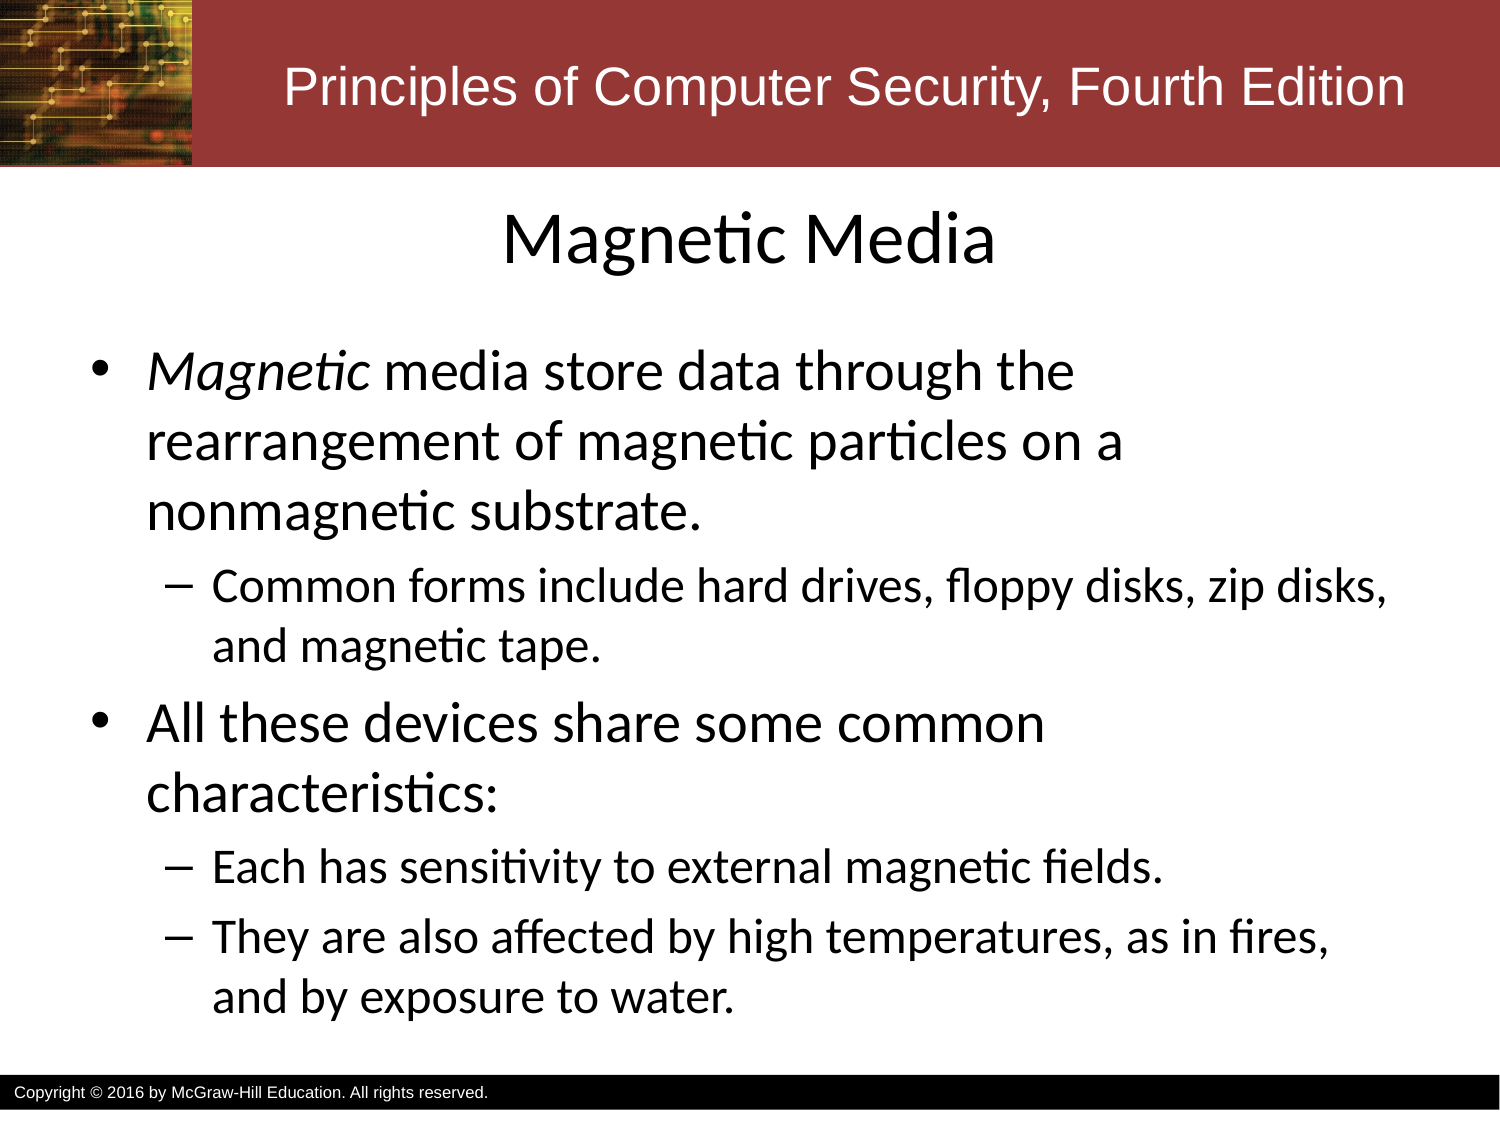

# Magnetic Media
Magnetic media store data through the rearrangement of magnetic particles on a nonmagnetic substrate.
Common forms include hard drives, floppy disks, zip disks, and magnetic tape.
All these devices share some common characteristics:
Each has sensitivity to external magnetic fields.
They are also affected by high temperatures, as in fires, and by exposure to water.